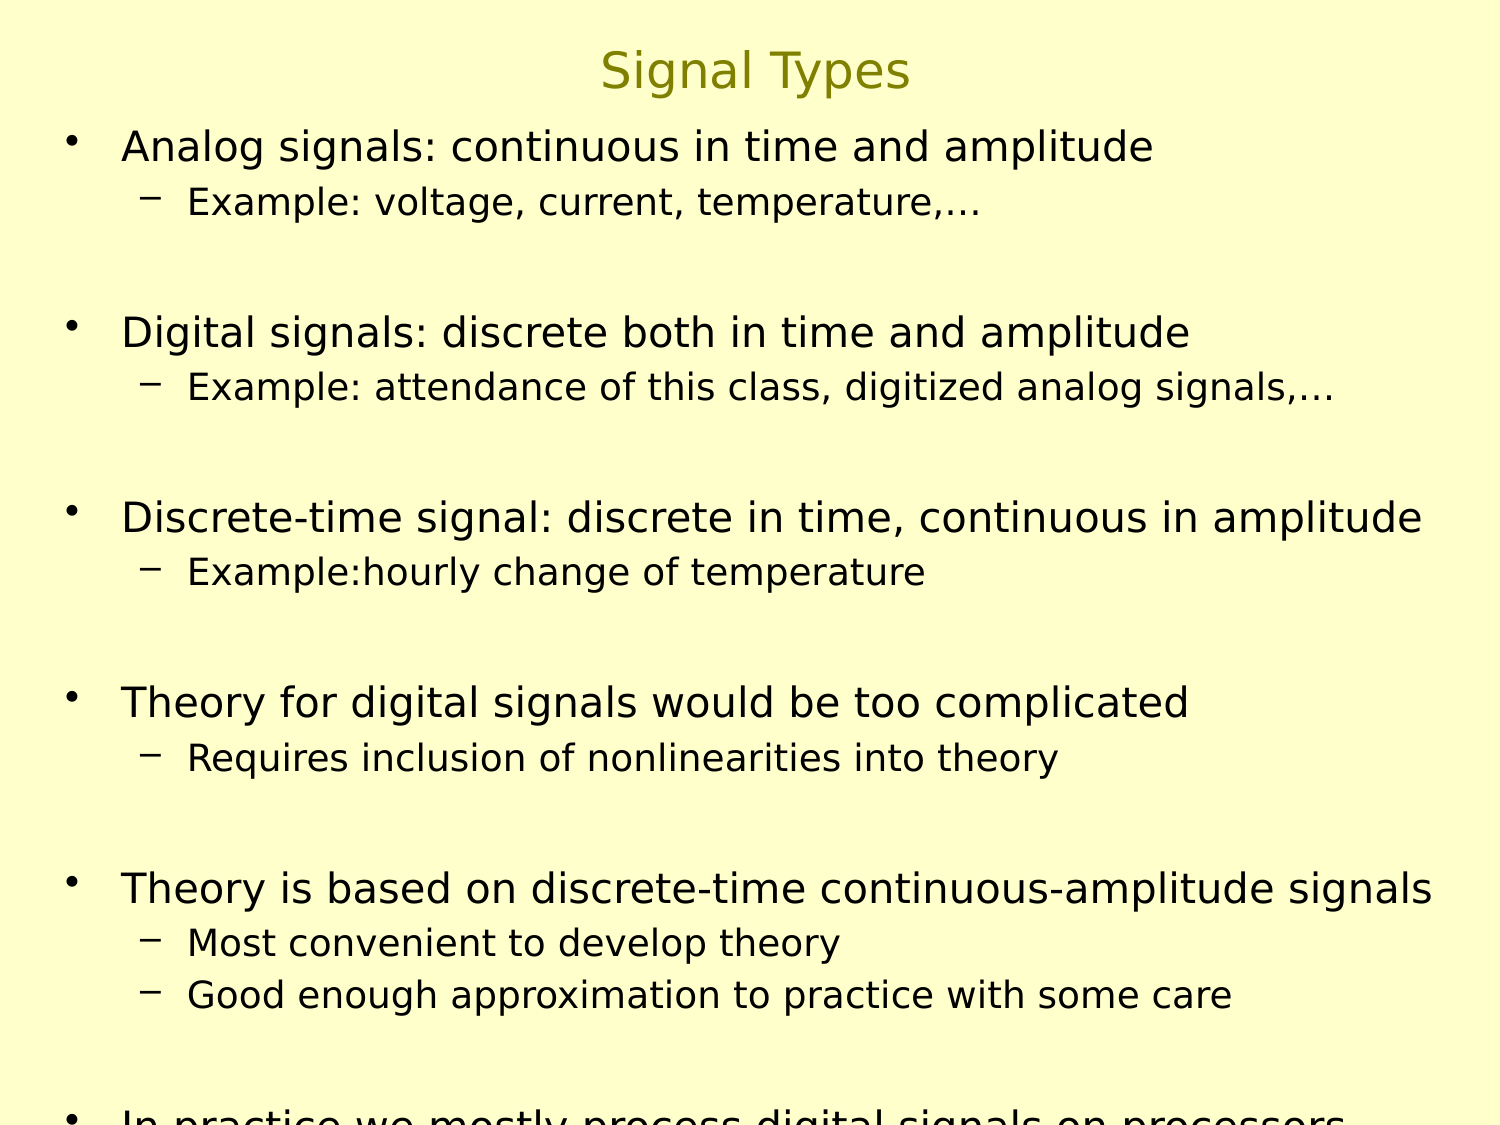

# Signal Types
Analog signals: continuous in time and amplitude
Example: voltage, current, temperature,…

Digital signals: discrete both in time and amplitude
Example: attendance of this class, digitized analog signals,…

Discrete-time signal: discrete in time, continuous in amplitude
Example:hourly change of temperature

Theory for digital signals would be too complicated
Requires inclusion of nonlinearities into theory

Theory is based on discrete-time continuous-amplitude signals
Most convenient to develop theory
Good enough approximation to practice with some care

In practice we mostly process digital signals on processors
Need to take into account finite precision effects